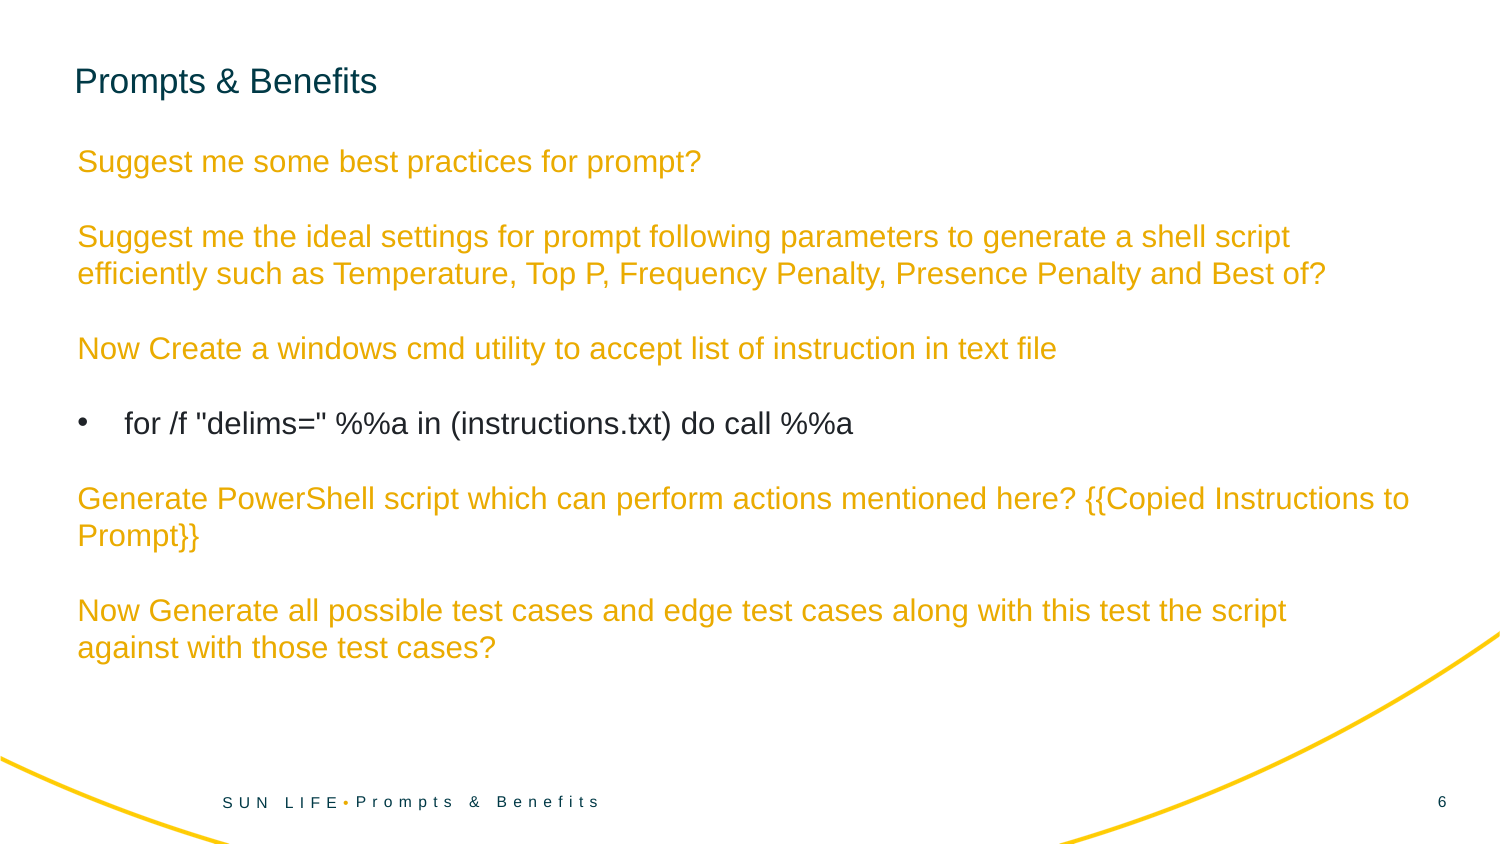

Prompts & Benefits
Suggest me some best practices for prompt?

Suggest me the ideal settings for prompt following parameters to generate a shell script efficiently such as Temperature, Top P, Frequency Penalty, Presence Penalty and Best of?

Now Create a windows cmd utility to accept list of instruction in text file

for /f "delims=" %%a in (instructions.txt) do call %%a

Generate PowerShell script which can perform actions mentioned here? {{Copied Instructions to Prompt}}

Now Generate all possible test cases and edge test cases along with this test the script
against with those test cases?

Prompts & Benefits
6